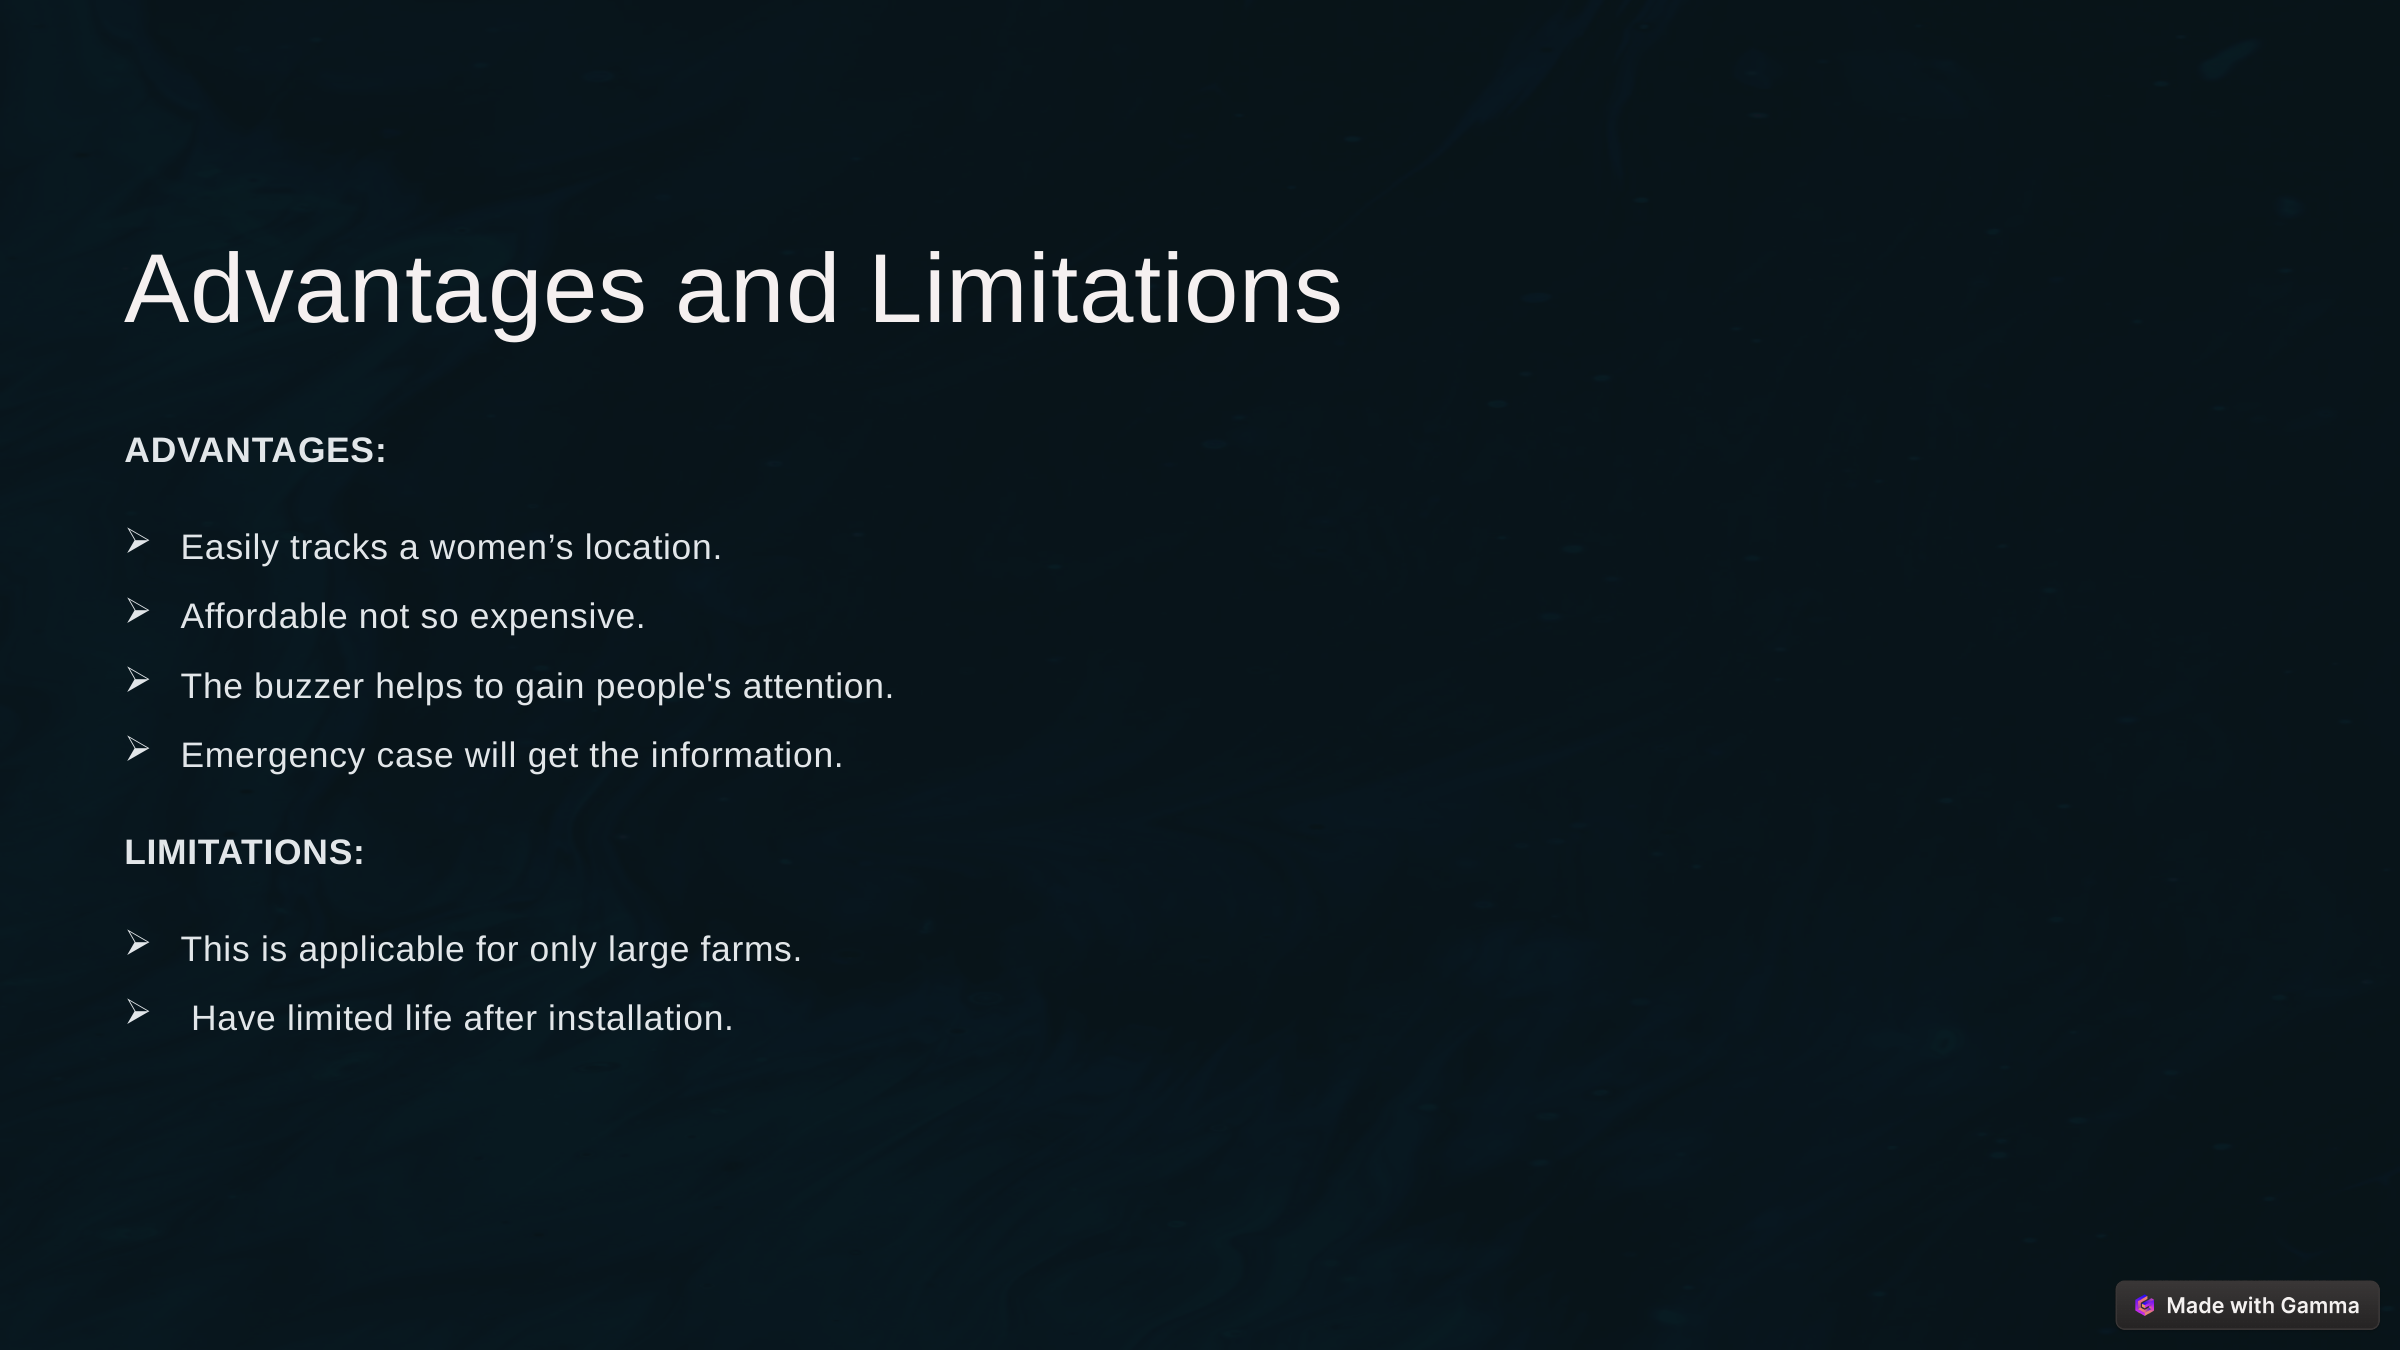

Advantages and Limitations
ADVANTAGES:
Easily tracks a women’s location.
Affordable not so expensive.
The buzzer helps to gain people's attention.
Emergency case will get the information.
LIMITATIONS:
This is applicable for only large farms.
 Have limited life after installation.